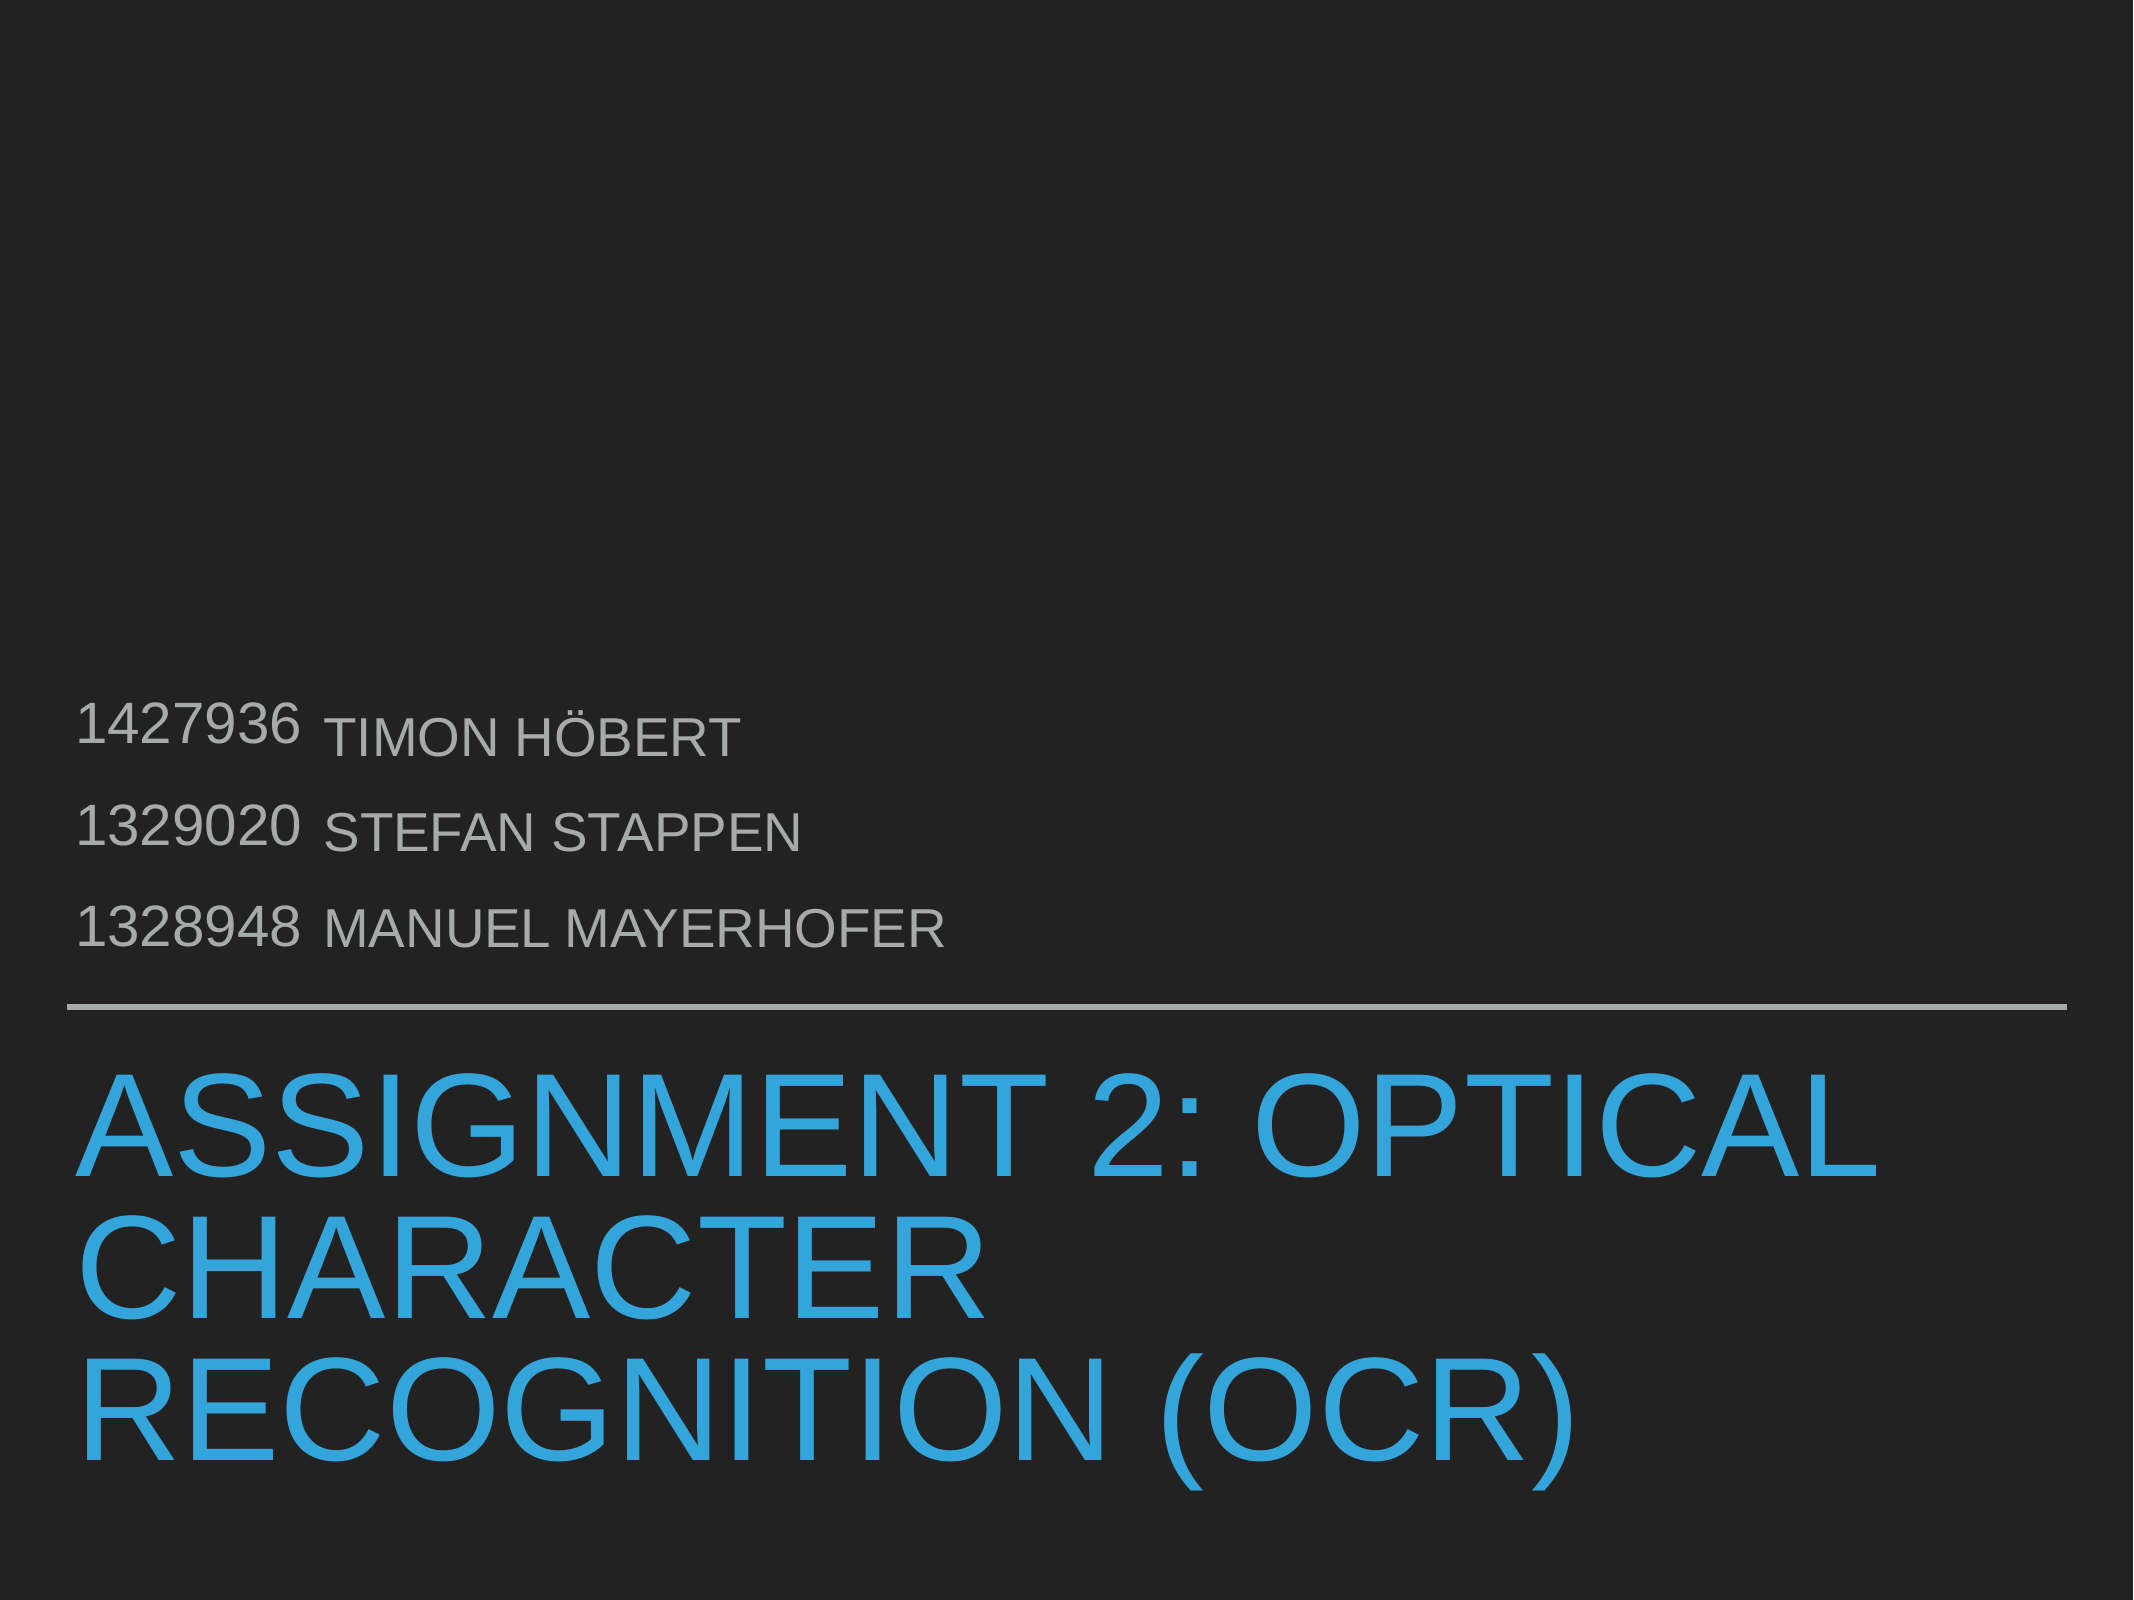

1427936
1329020
1328948
Timon Höbert
Stefan Stappen
Manuel Mayerhofer

# Assignment 2: Optical Character Recognition (OCR)